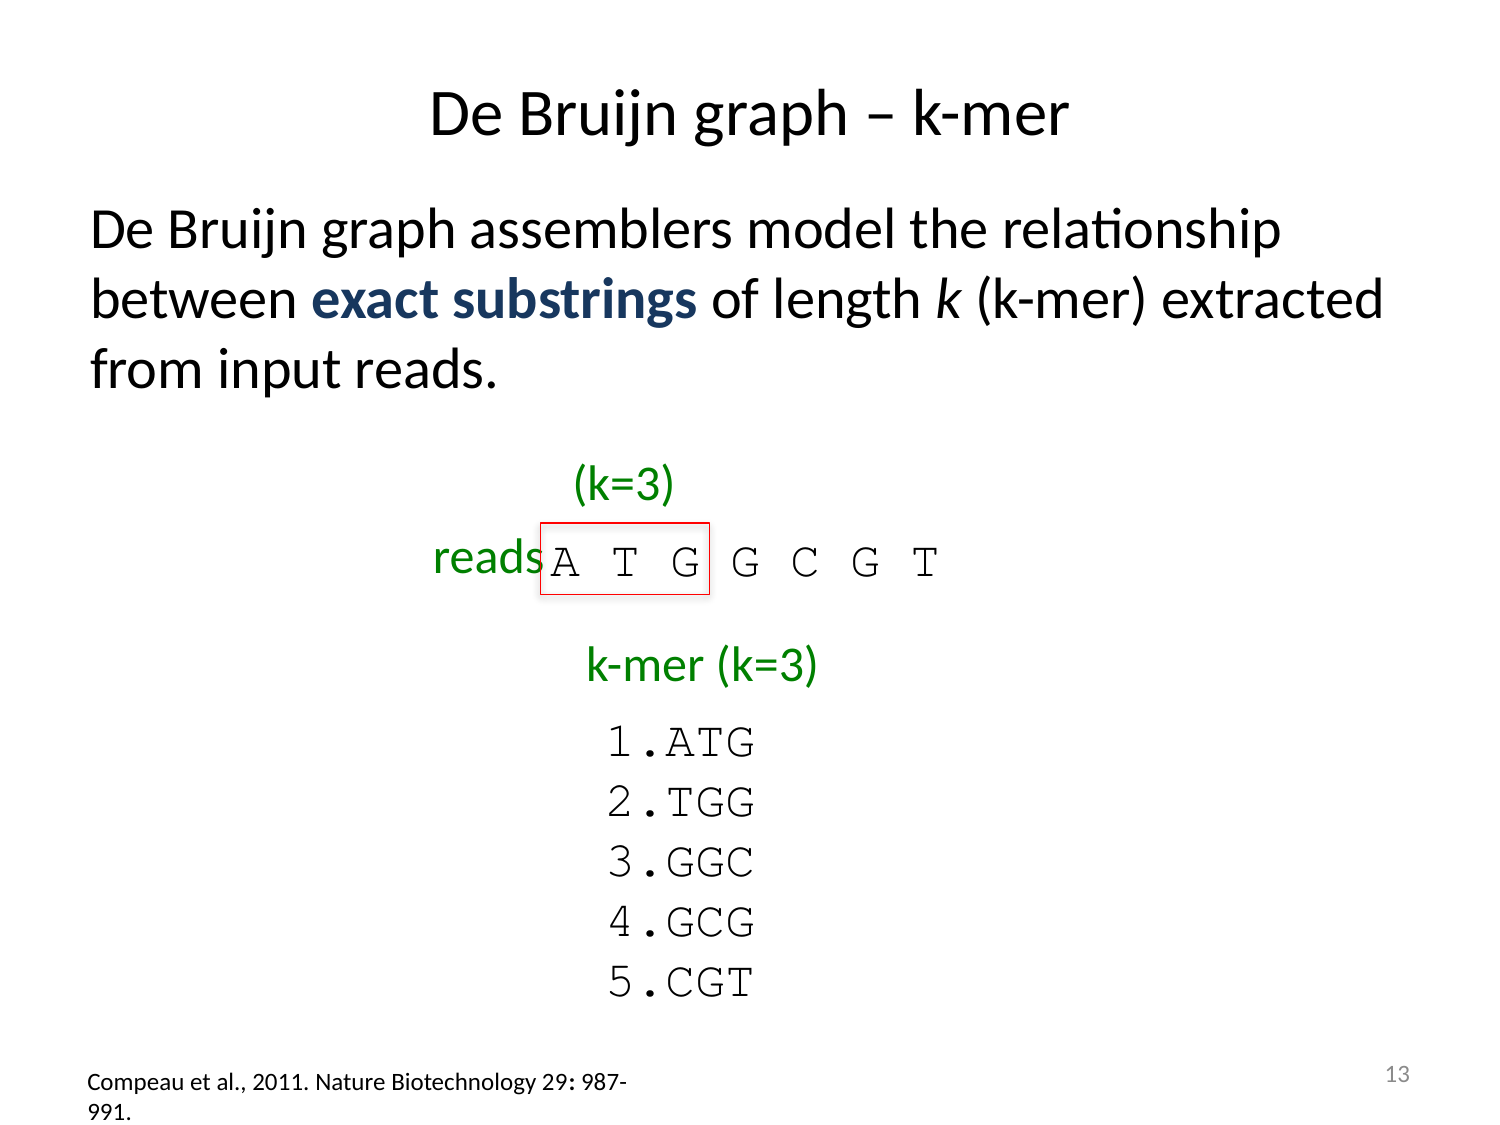

# De Bruijn graph – k-mer
De Bruijn graph assemblers model the relationship between exact substrings of length k (k-mer) extracted from input reads.
(k=3)

reads
A T G G C G T
k-mer (k=3)
ATG
TGG
GGC
GCG
CGT
13
Compeau et al., 2011. Nature Biotechnology 29: 987-991.